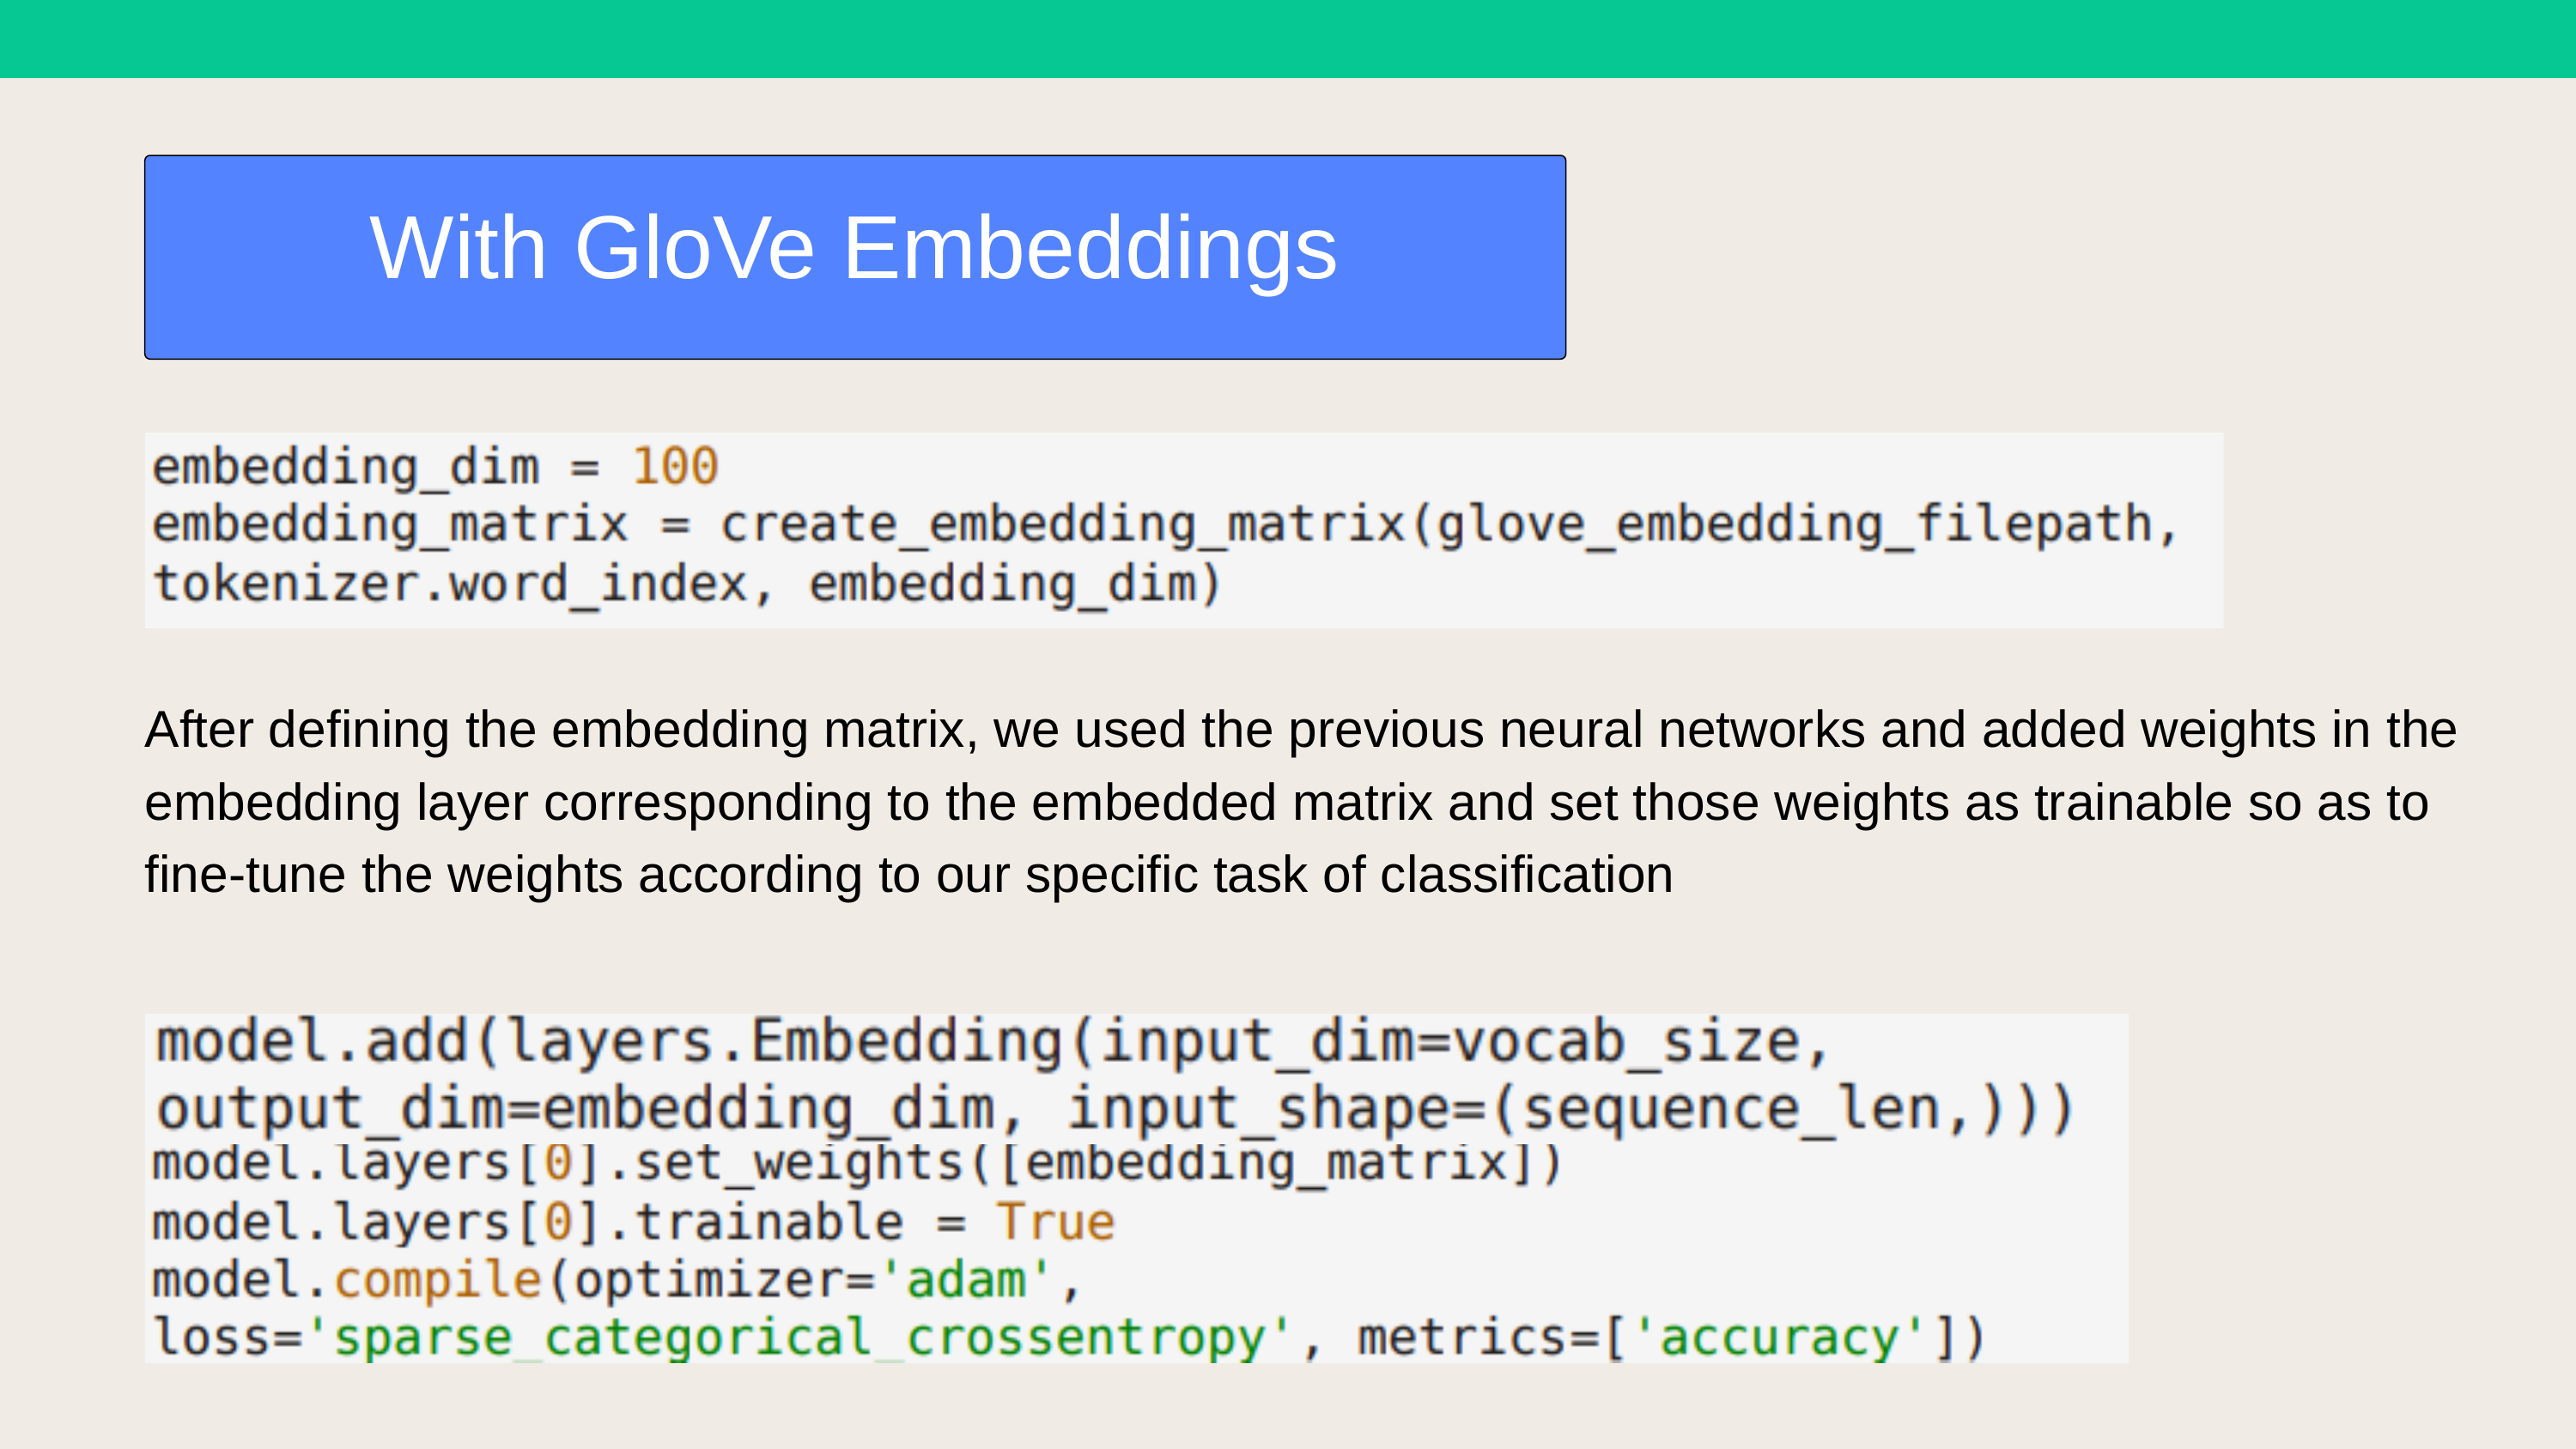

With GloVe Embeddings

After defining the embedding matrix, we used the previous neural networks and added weights in the embedding layer corresponding to the embedded matrix and set those weights as trainable so as to fine-tune the weights according to our specific task of classification